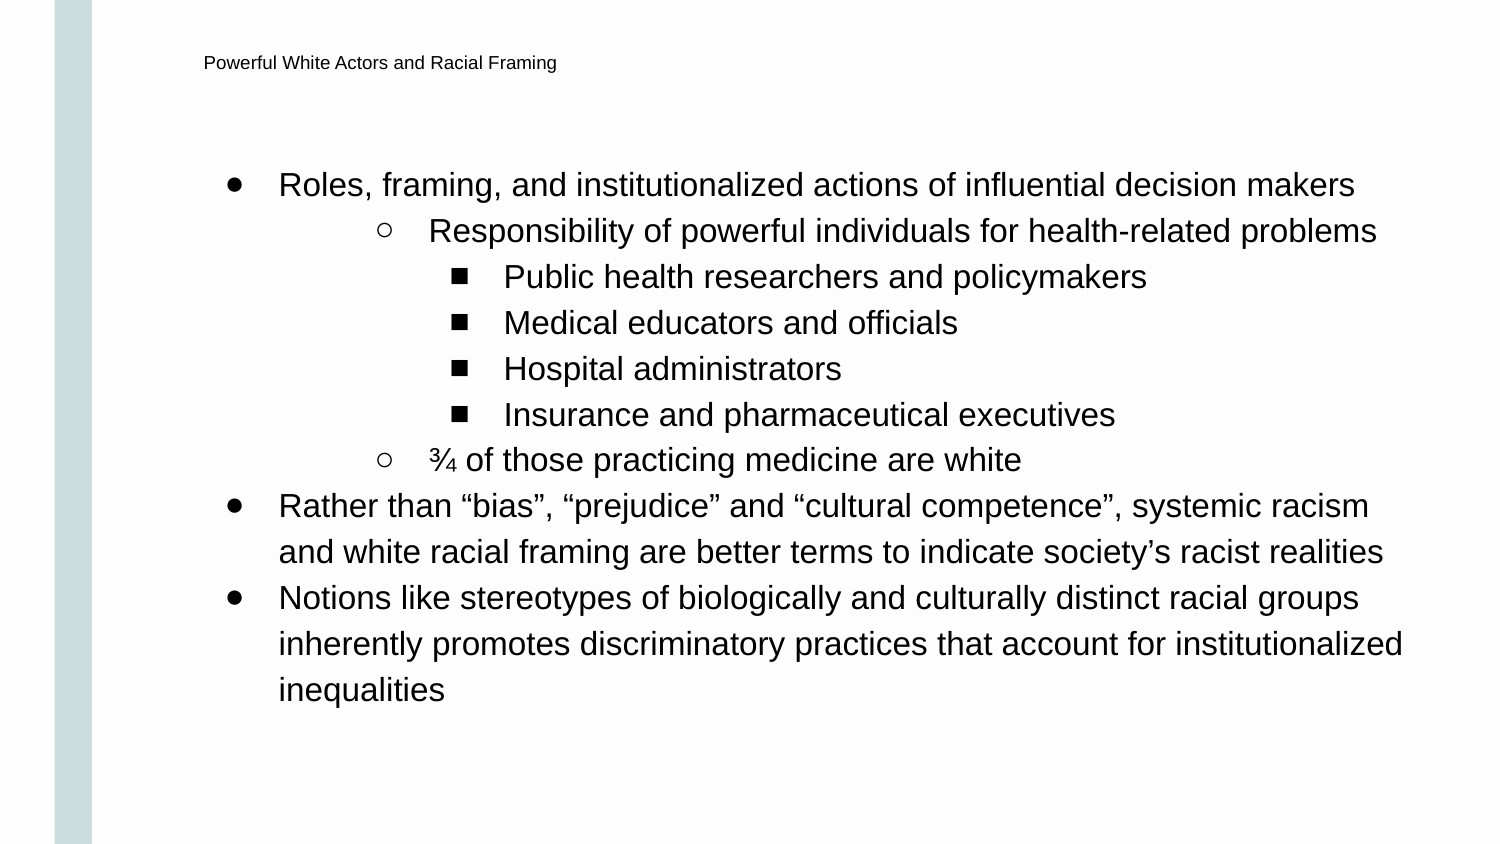

Powerful White Actors and Racial Framing
Roles, framing, and institutionalized actions of influential decision makers
Responsibility of powerful individuals for health-related problems
Public health researchers and policymakers
Medical educators and officials
Hospital administrators
Insurance and pharmaceutical executives
¾ of those practicing medicine are white
Rather than “bias”, “prejudice” and “cultural competence”, systemic racism and white racial framing are better terms to indicate society’s racist realities
Notions like stereotypes of biologically and culturally distinct racial groups inherently promotes discriminatory practices that account for institutionalized inequalities